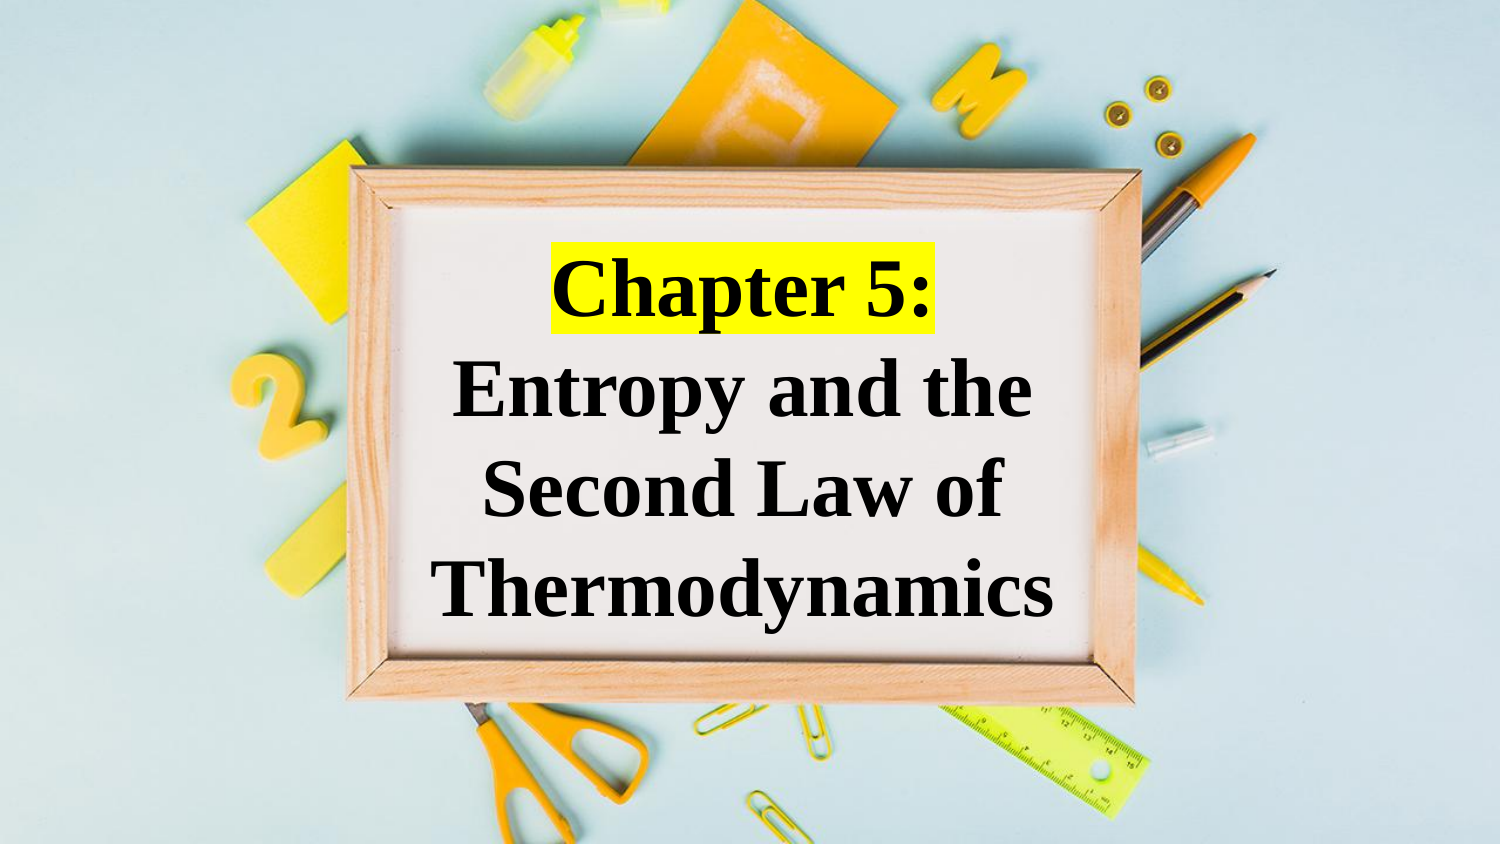

# Chapter 5: Entropy and the Second Law of Thermodynamics